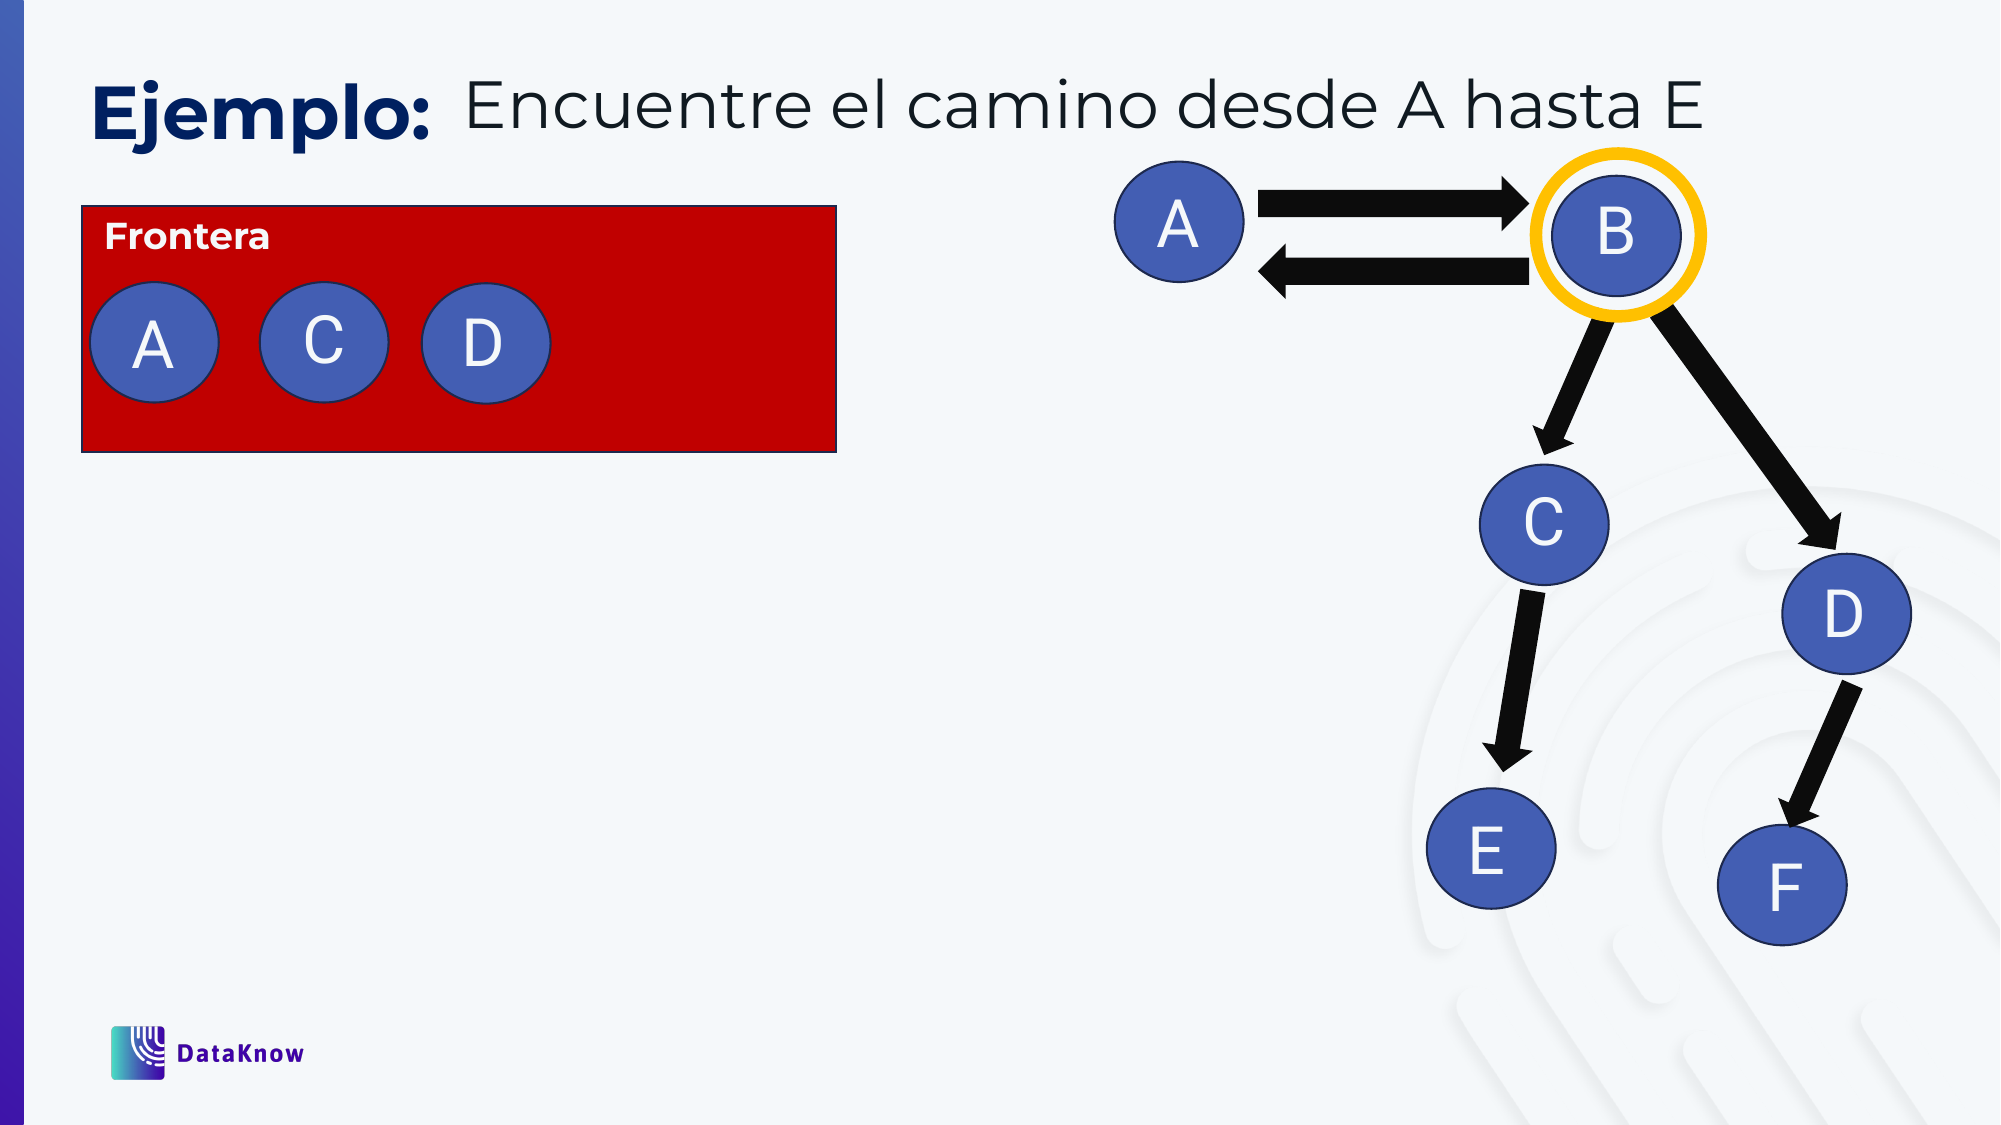

Encuentre el camino desde A hasta E
Ejemplo:

A

B
Frontera

C
D
A

C

D

E

F